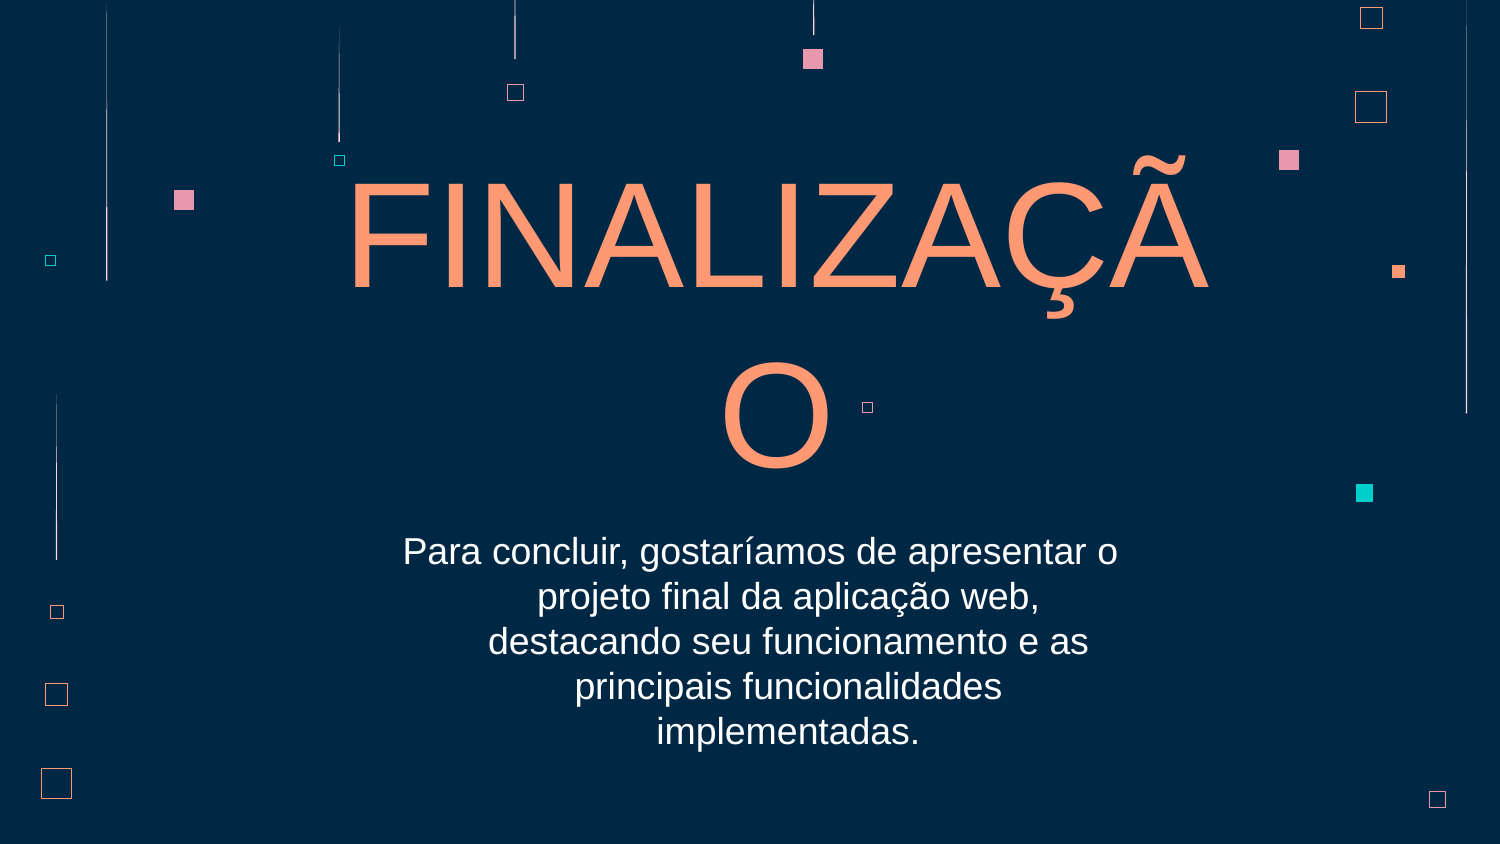

# FINALIZAÇÃO
Para concluir, gostaríamos de apresentar o projeto final da aplicação web, destacando seu funcionamento e as principais funcionalidades implementadas.